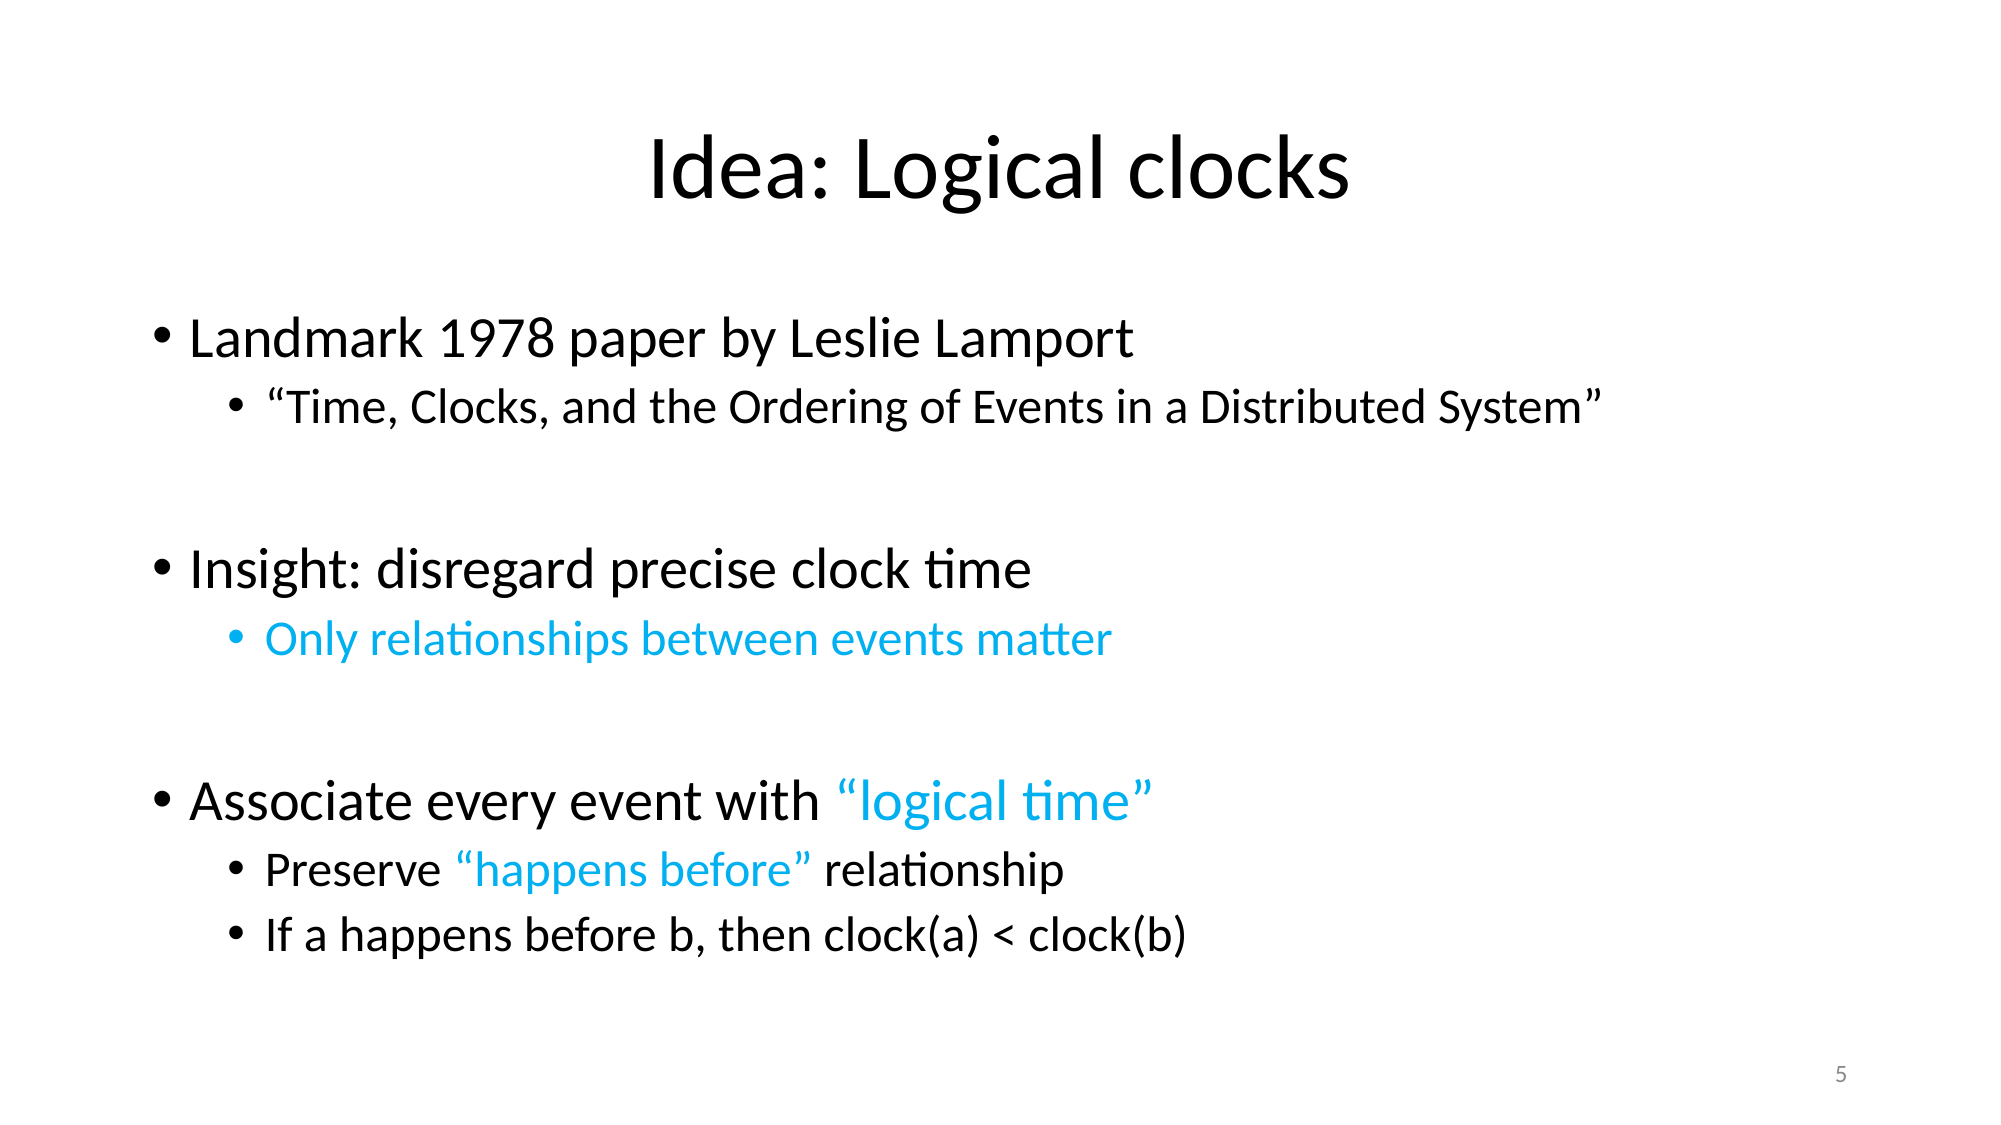

# Idea: Logical clocks
Landmark 1978 paper by Leslie Lamport
“Time, Clocks, and the Ordering of Events in a Distributed System”

Insight: disregard precise clock time
Only relationships between events matter

Associate every event with “logical time”
Preserve “happens before” relationship
If a happens before b, then clock(a) < clock(b)
5